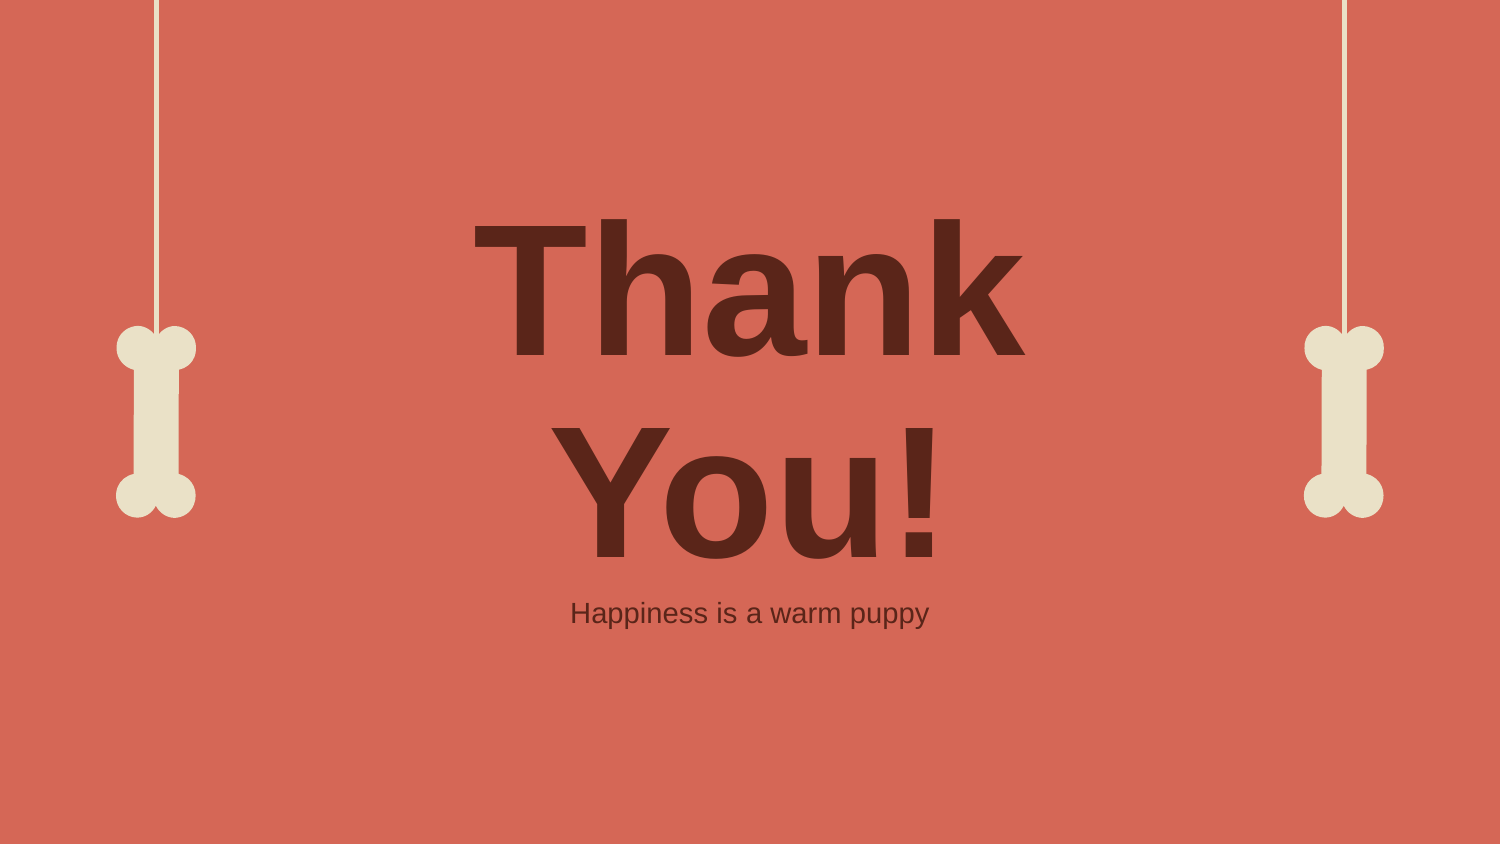

# Thank You!
Happiness is a warm puppy